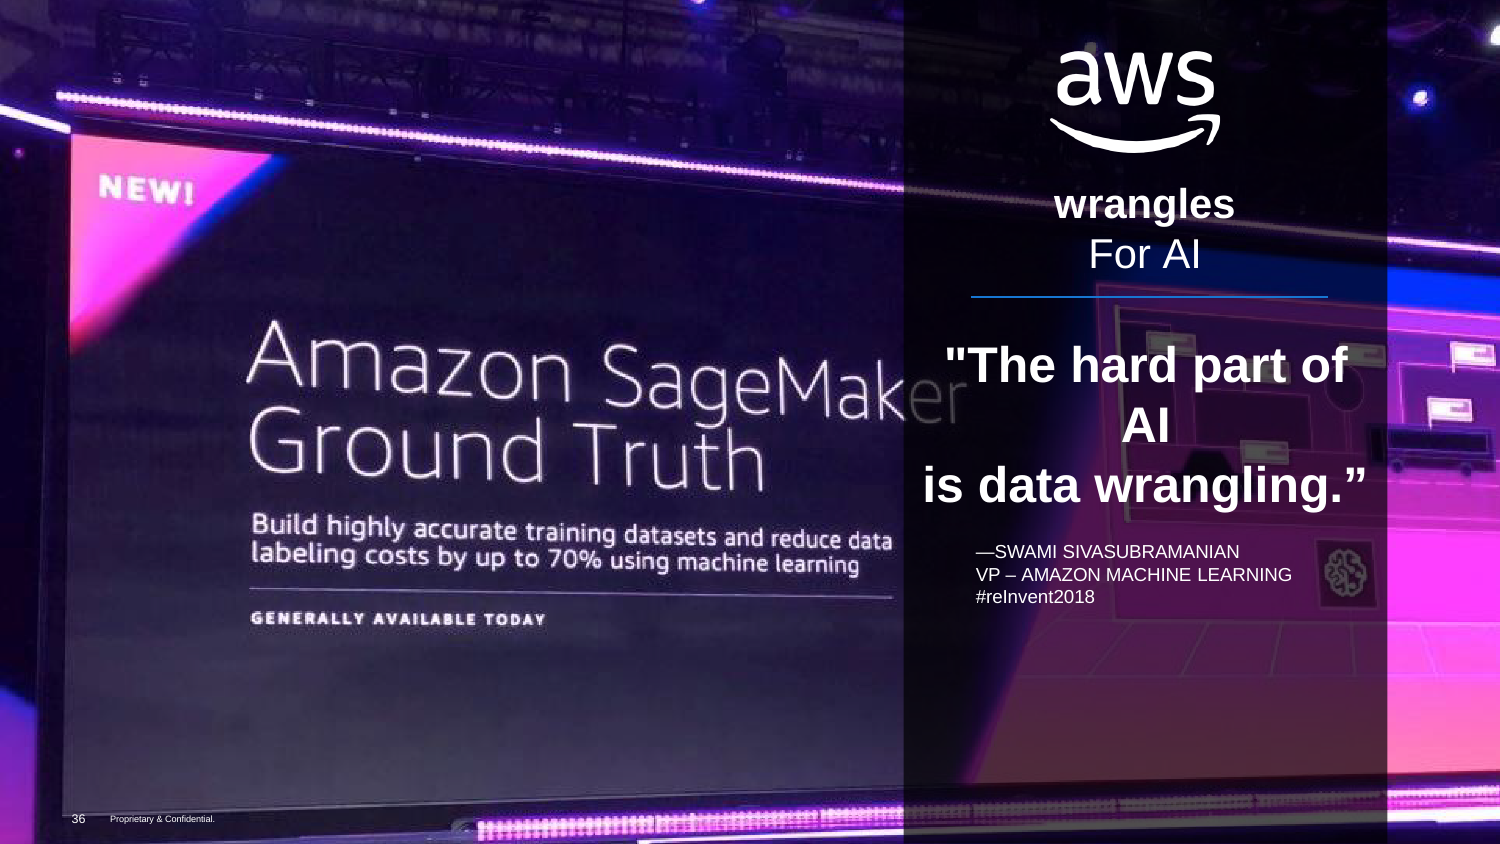

wrangles
For AI

# "The hard part of
AI
is data wrangling.”
—SWAMI SIVASUBRAMANIAN
VP – AMAZON MACHINE LEARNING
#reInvent2018

36	Proprietary & Confidential.